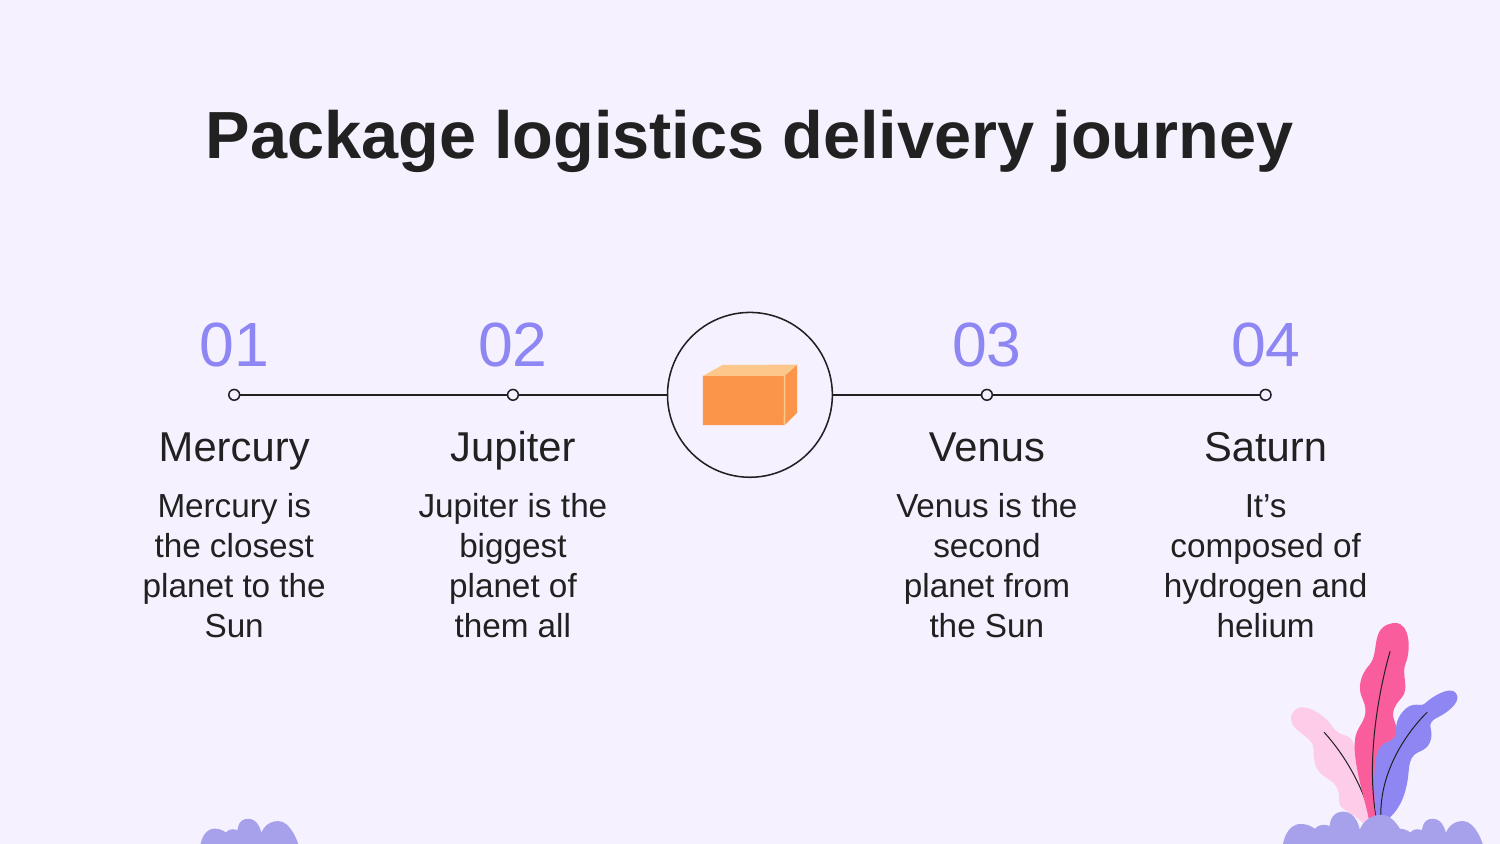

# Package logistics delivery journey

01
02
03
04

Mercury
Jupiter
Venus
Saturn
Mercury is the closest planet to the Sun
Jupiter is the biggest planet of them all
Venus is the second planet from the Sun
It’s composed of hydrogen and helium